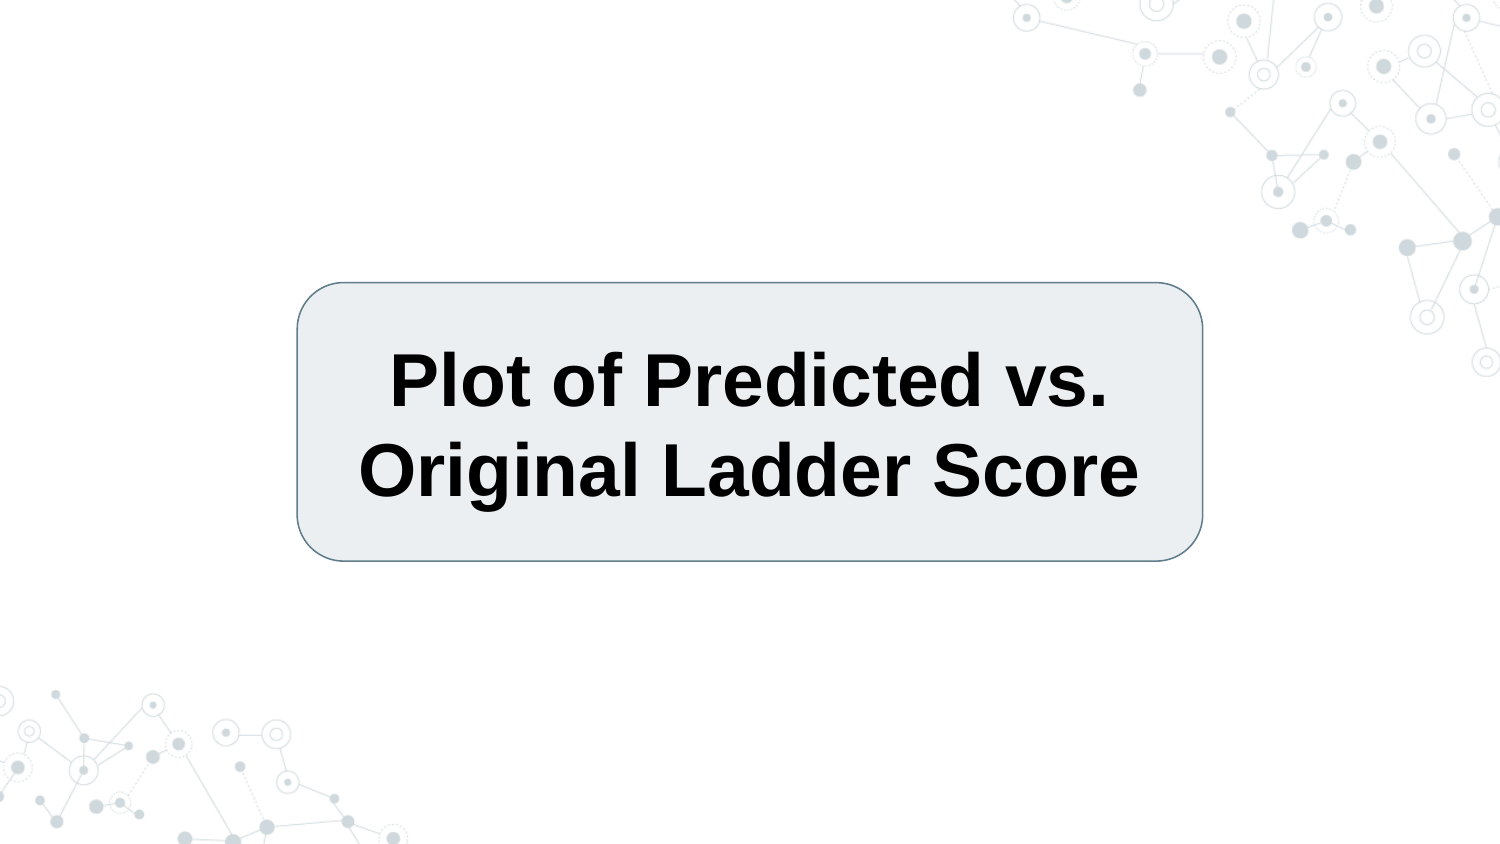

Plot of Predicted vs. Original Ladder Score